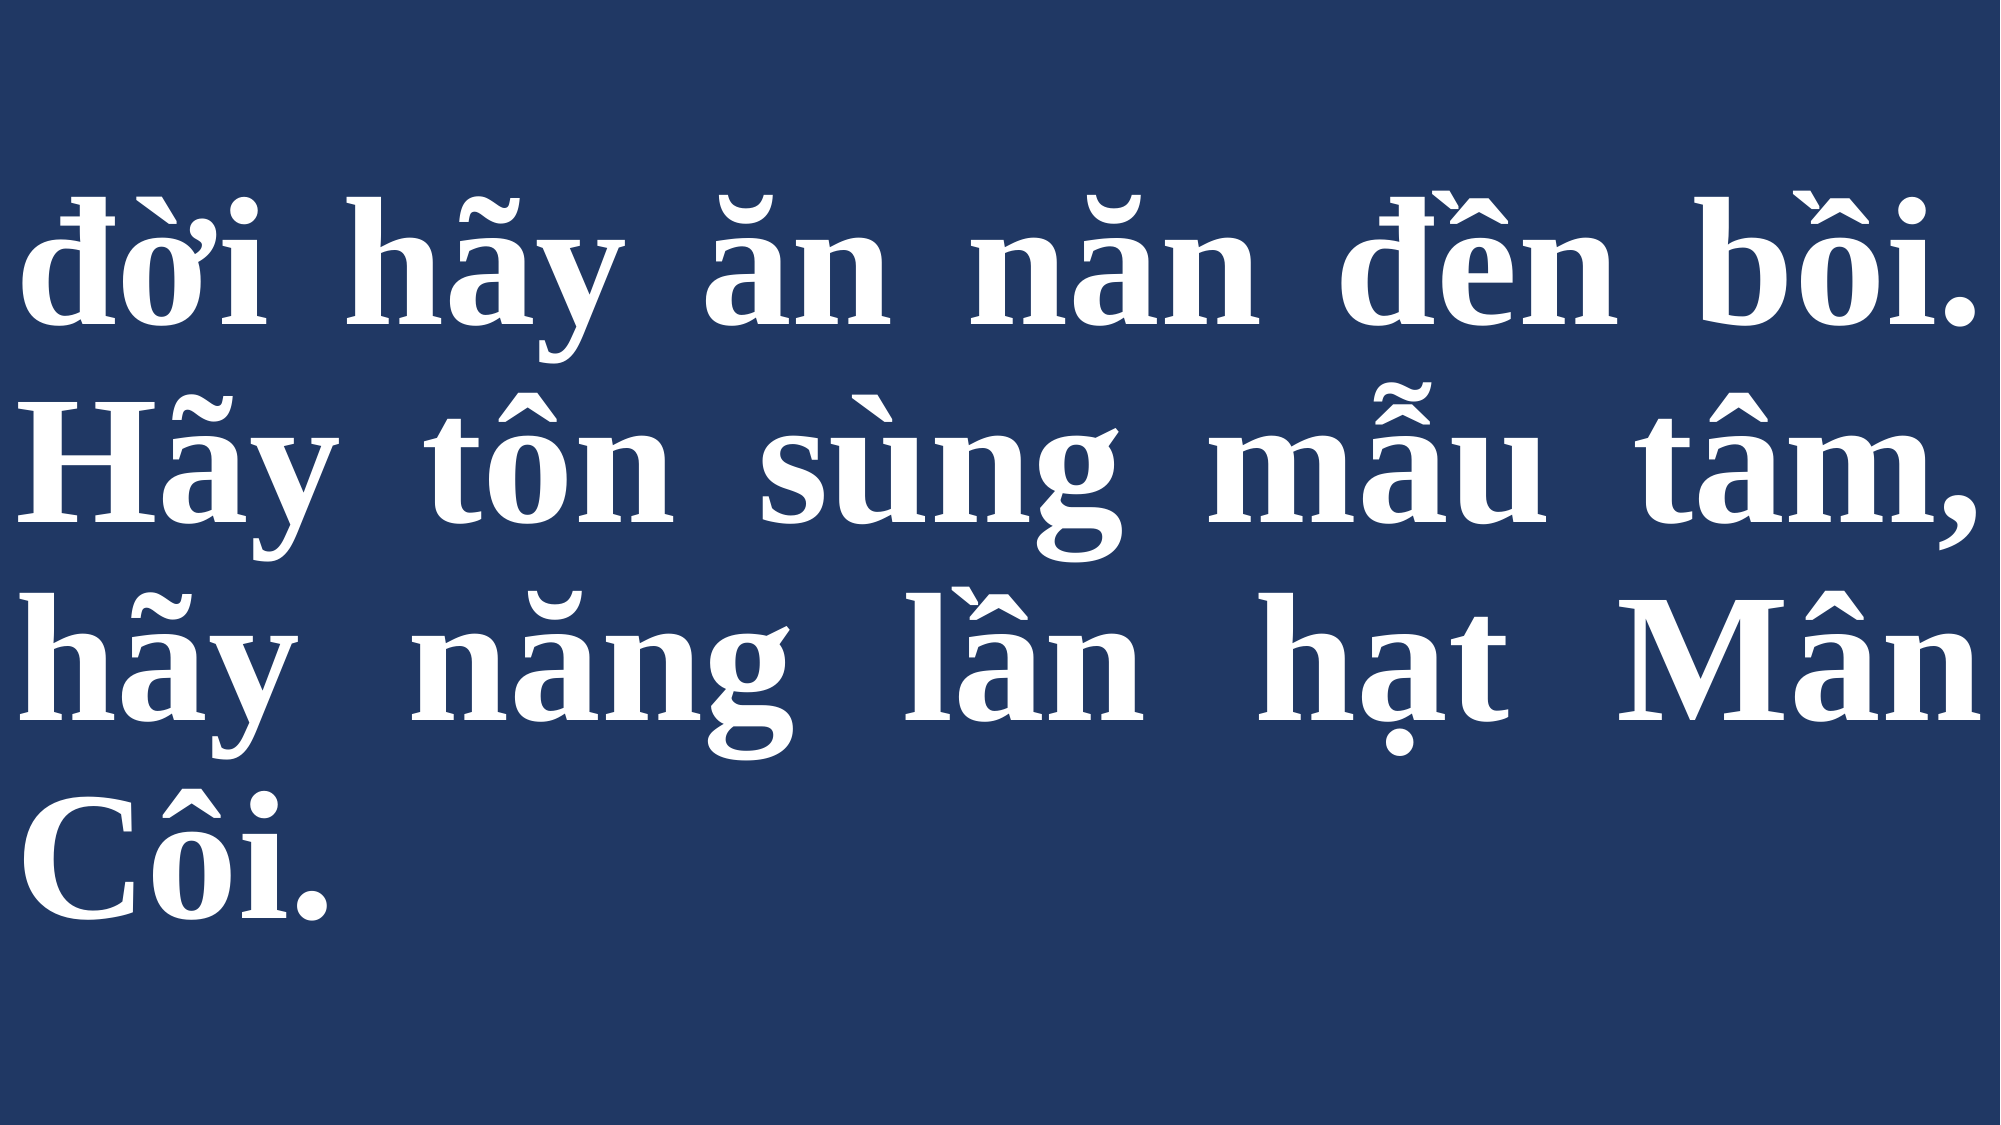

# đời hãy ăn năn đền bồi. Hãy tôn sùng mẫu tâm, hãy năng lần hạt Mân Côi.